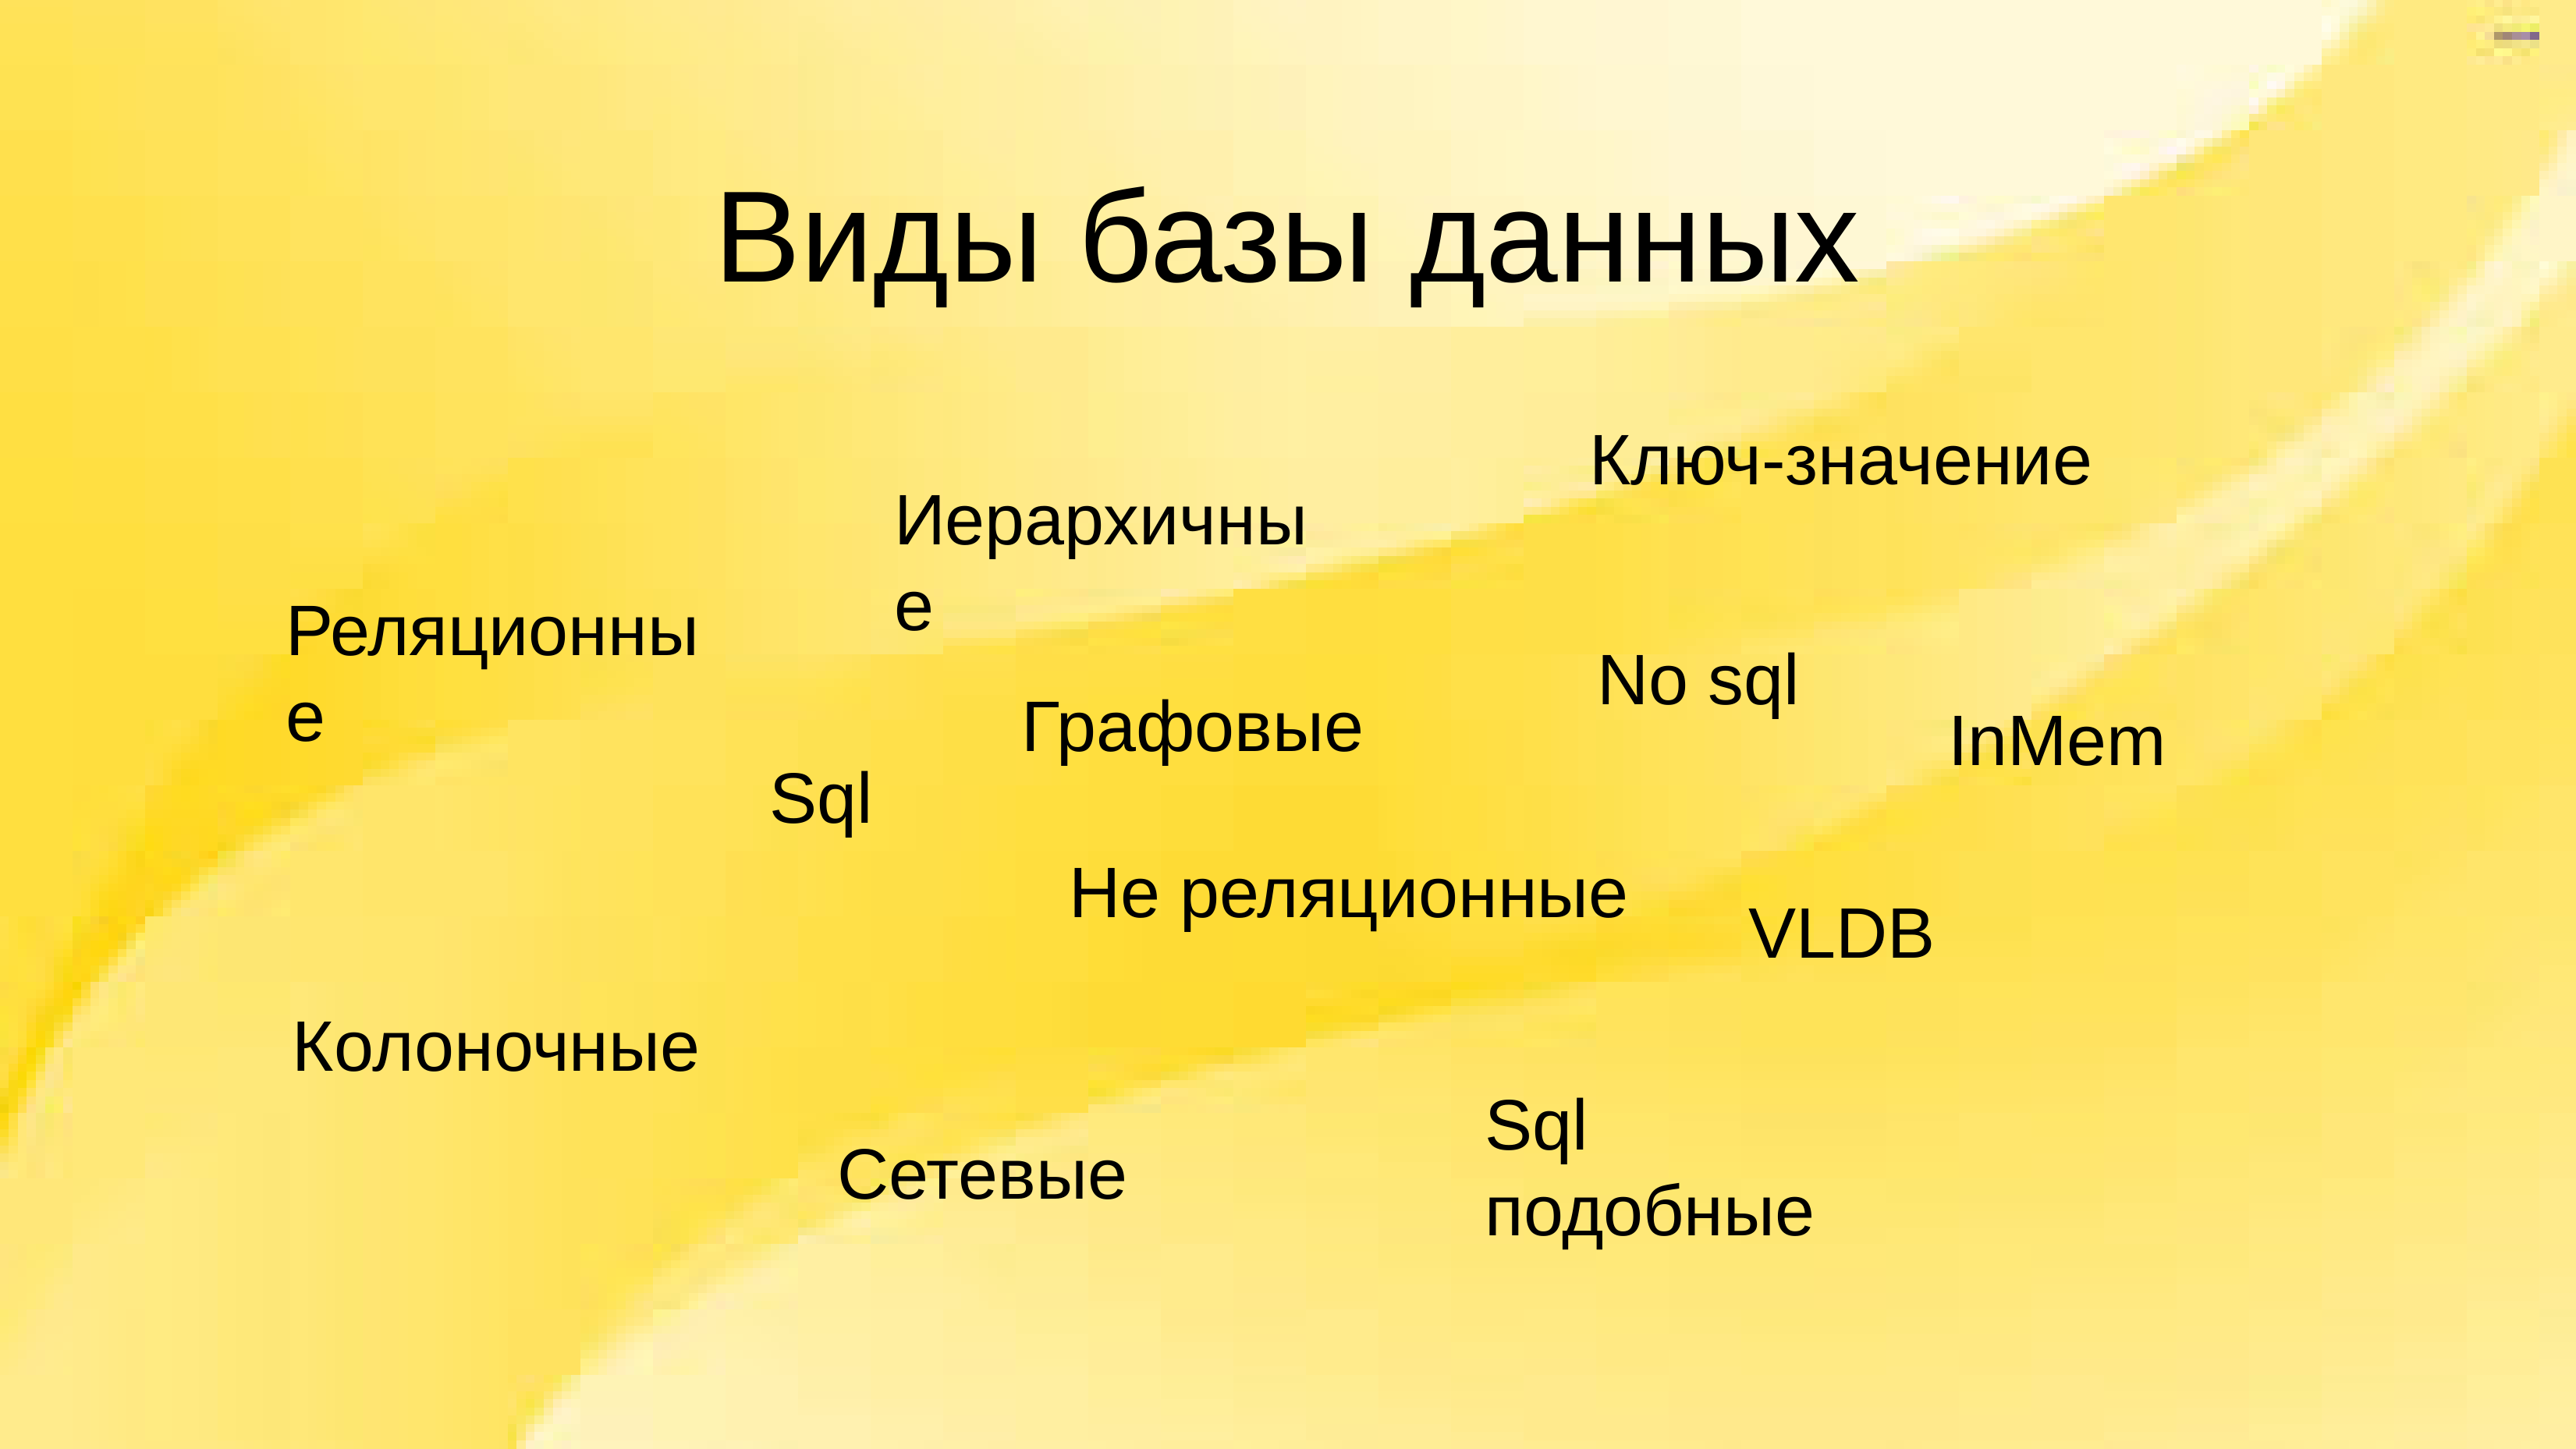

Виды базы данных
Ключ-значение
Иерархичные
Реляционные
No sql
Графовые
InMem
Sql
Не реляционные
VLDB
Колоночные
Sql подобные
Сетевые